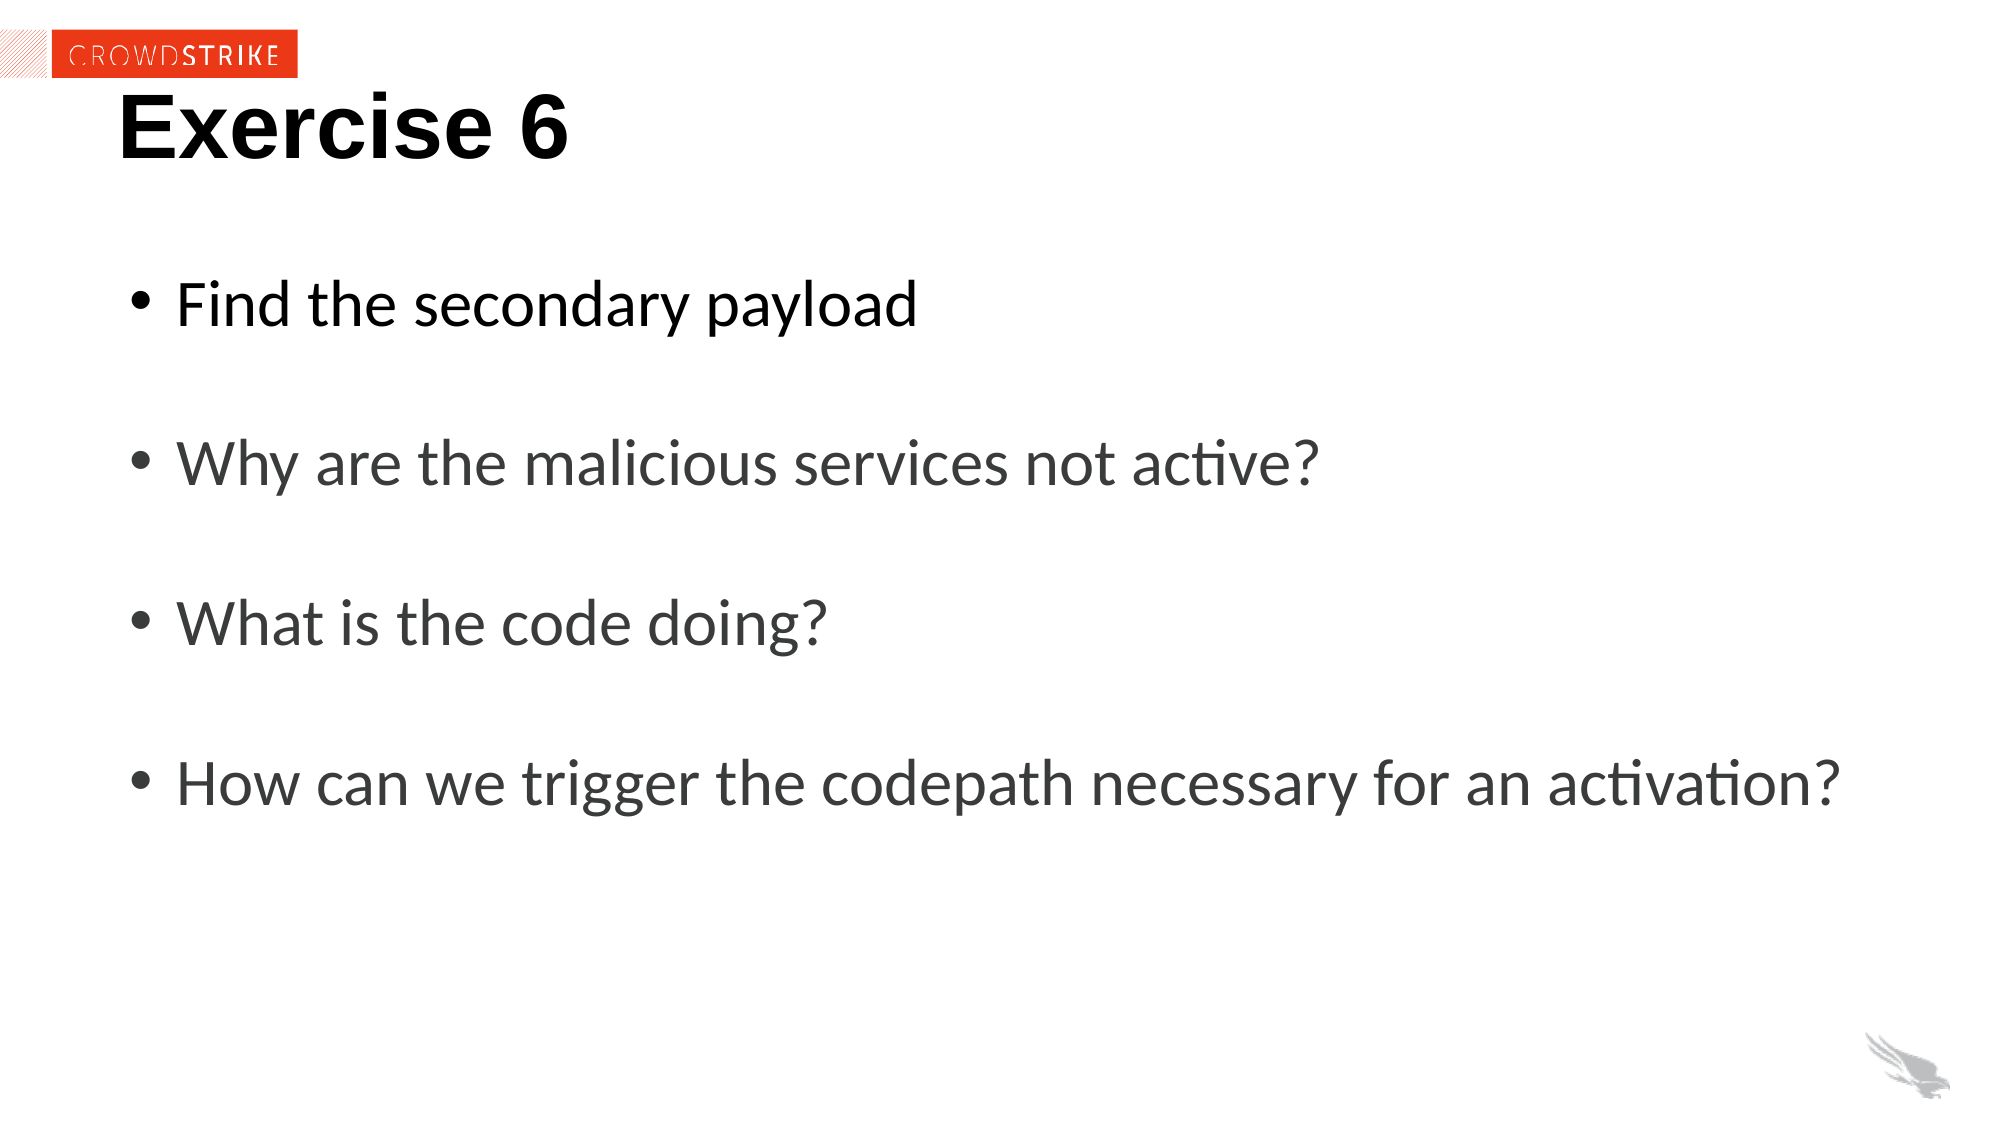

Exercise 6
Find the secondary payload

Why are the malicious services not active?

What is the code doing?

How can we trigger the codepath necessary for an activation?